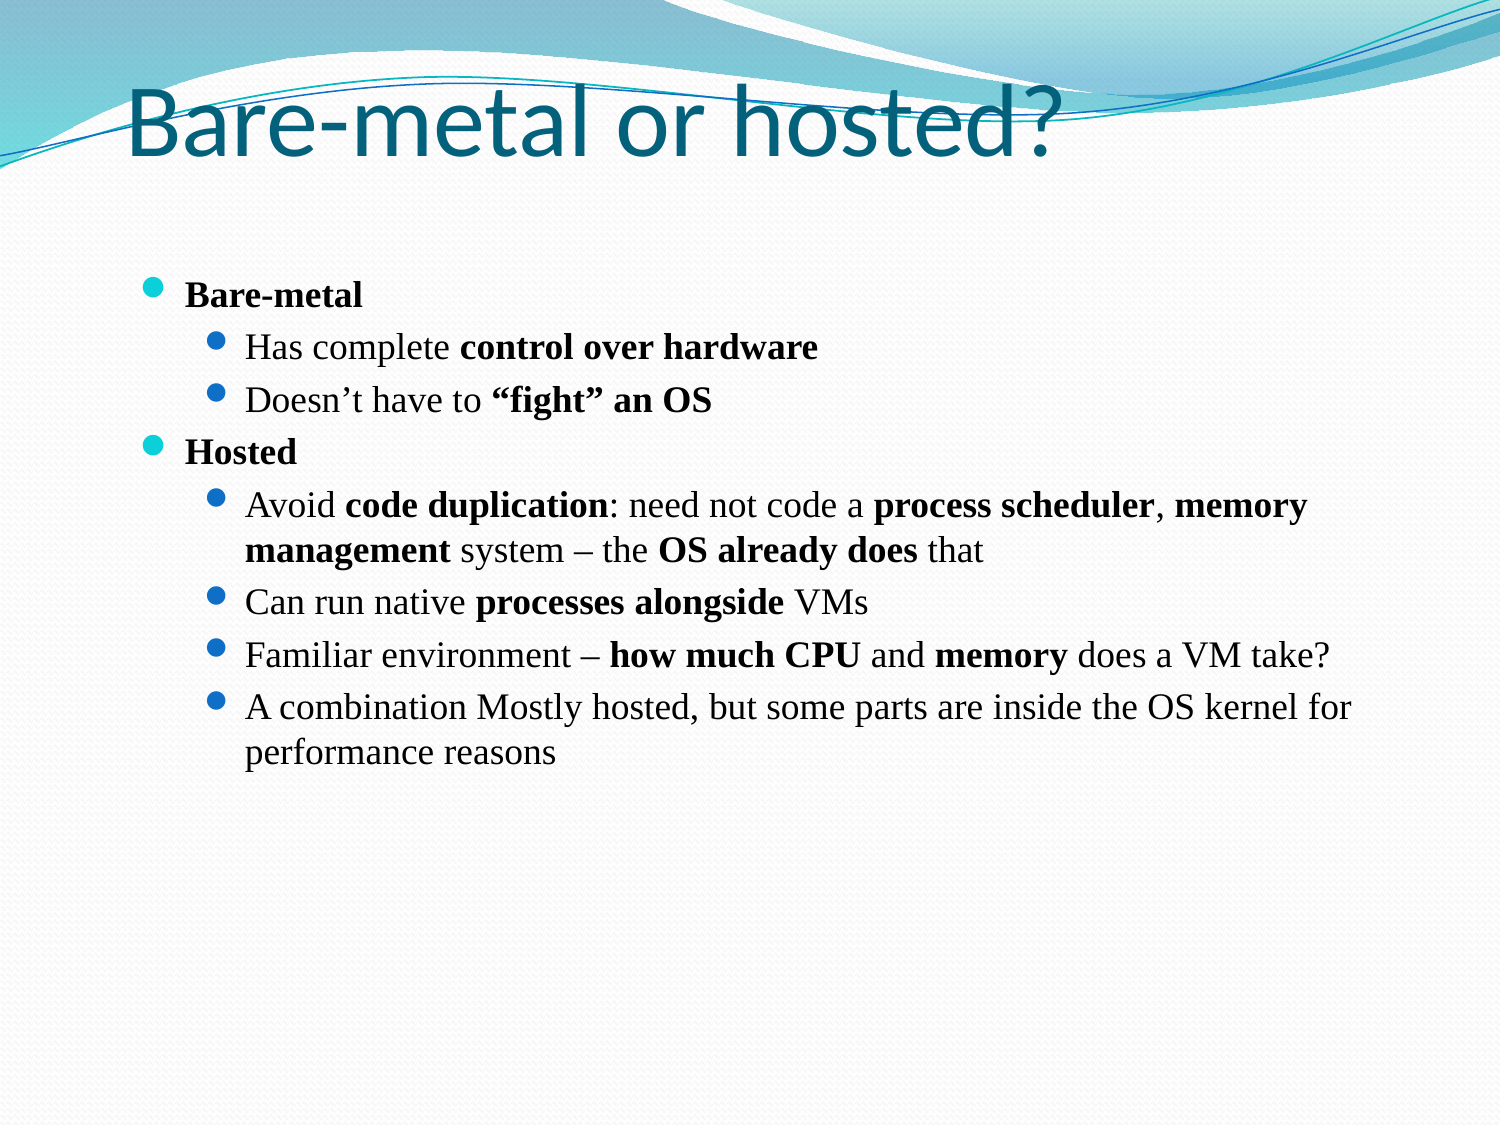

# Bare-metal or hosted?
Bare-metal
Has complete control over hardware
Doesn’t have to “fight” an OS
Hosted
Avoid code duplication: need not code a process scheduler, memory management system – the OS already does that
Can run native processes alongside VMs
Familiar environment – how much CPU and memory does a VM take?
A combination Mostly hosted, but some parts are inside the OS kernel for performance reasons